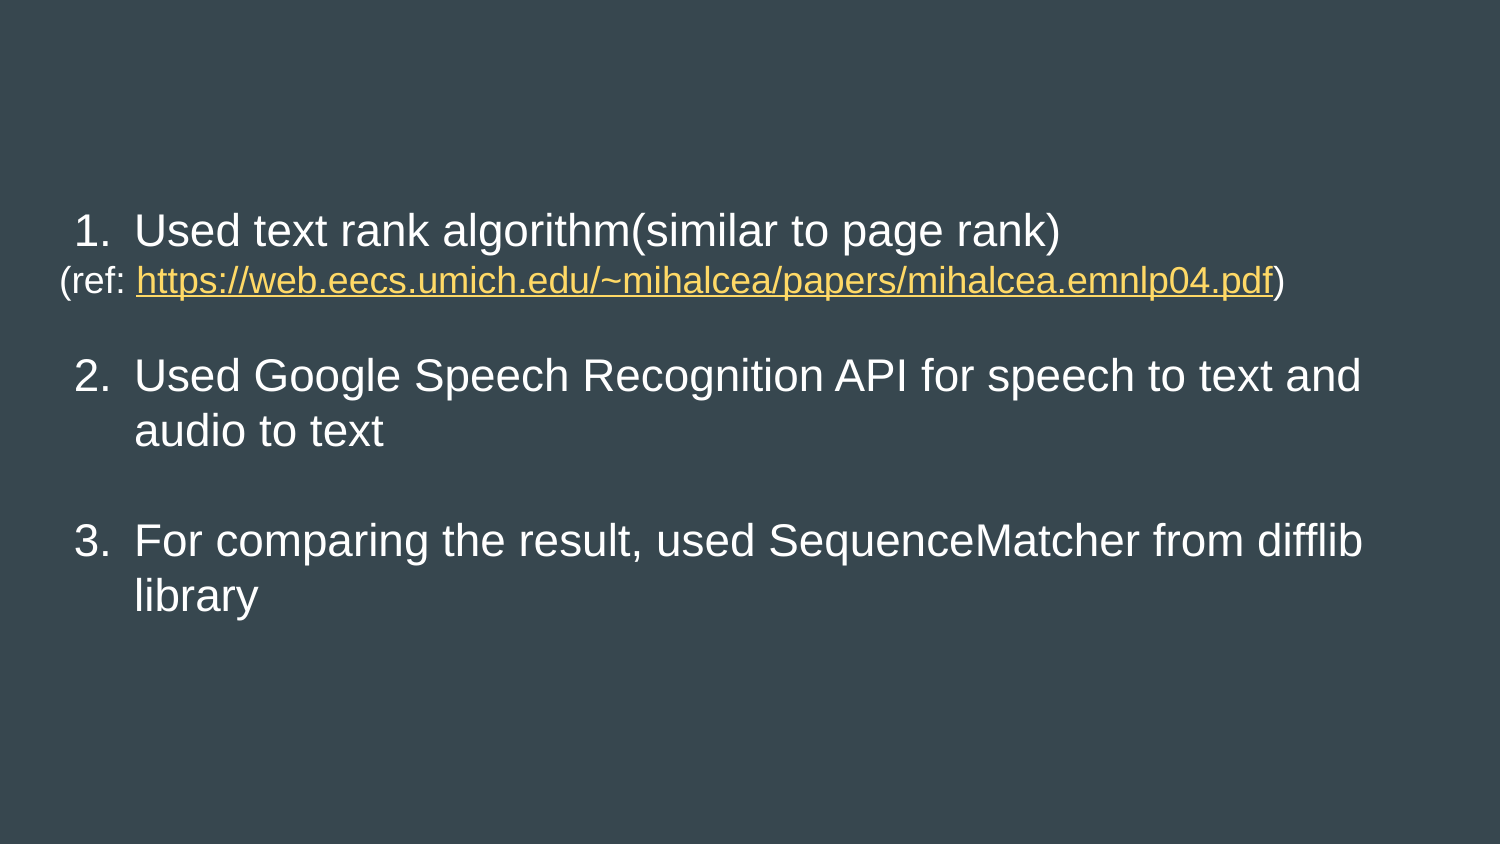

Used text rank algorithm(similar to page rank)
(ref: https://web.eecs.umich.edu/~mihalcea/papers/mihalcea.emnlp04.pdf)

Used Google Speech Recognition API for speech to text and audio to text

For comparing the result, used SequenceMatcher from difflib library